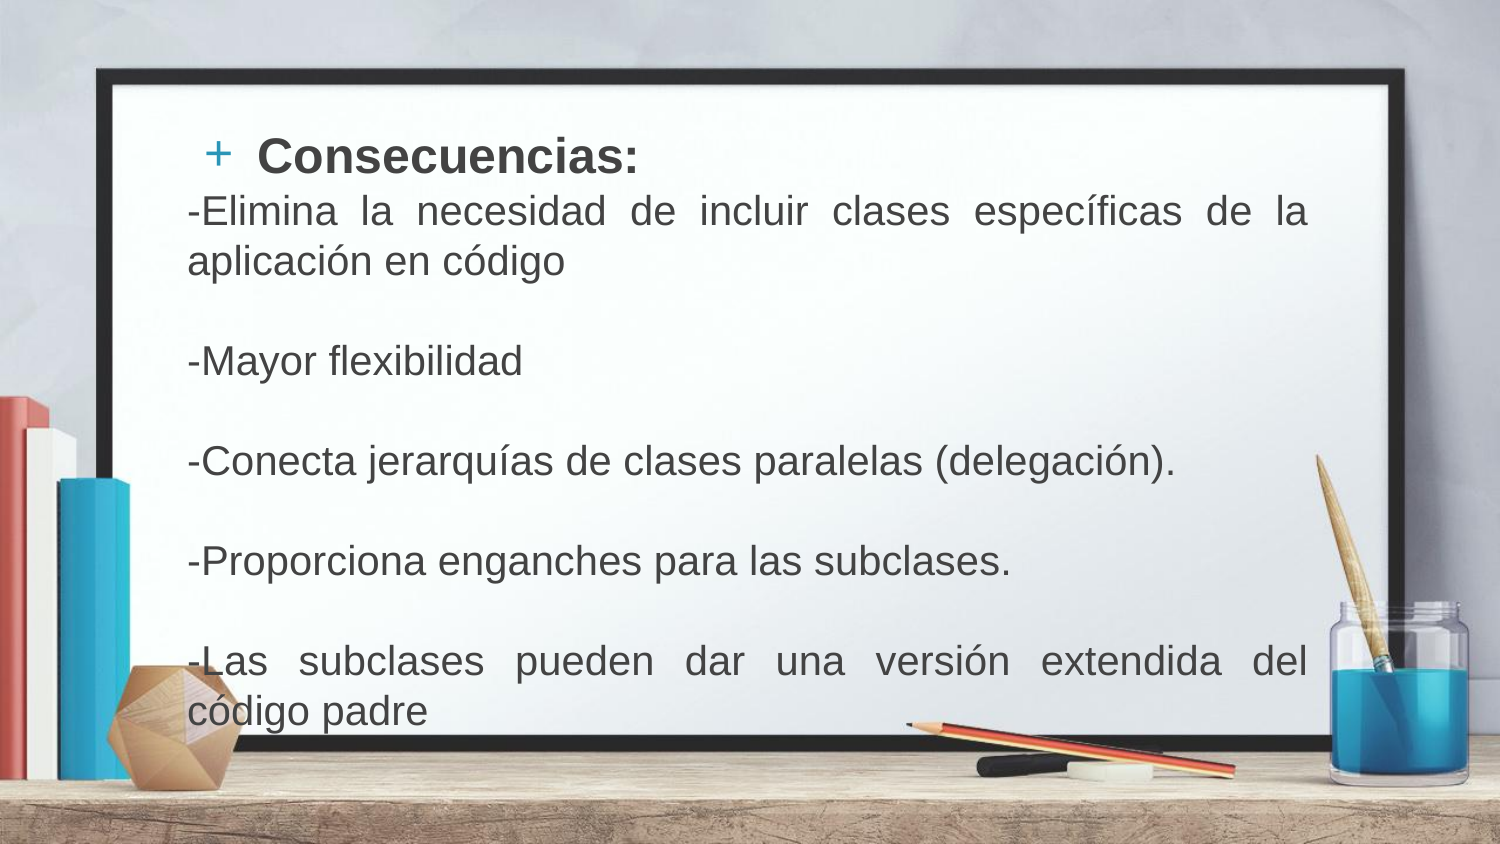

Consecuencias:
-Elimina la necesidad de incluir clases específicas de la aplicación en código

-Mayor flexibilidad

-Conecta jerarquías de clases paralelas (delegación).

-Proporciona enganches para las subclases.

-Las subclases pueden dar una versión extendida del código padre